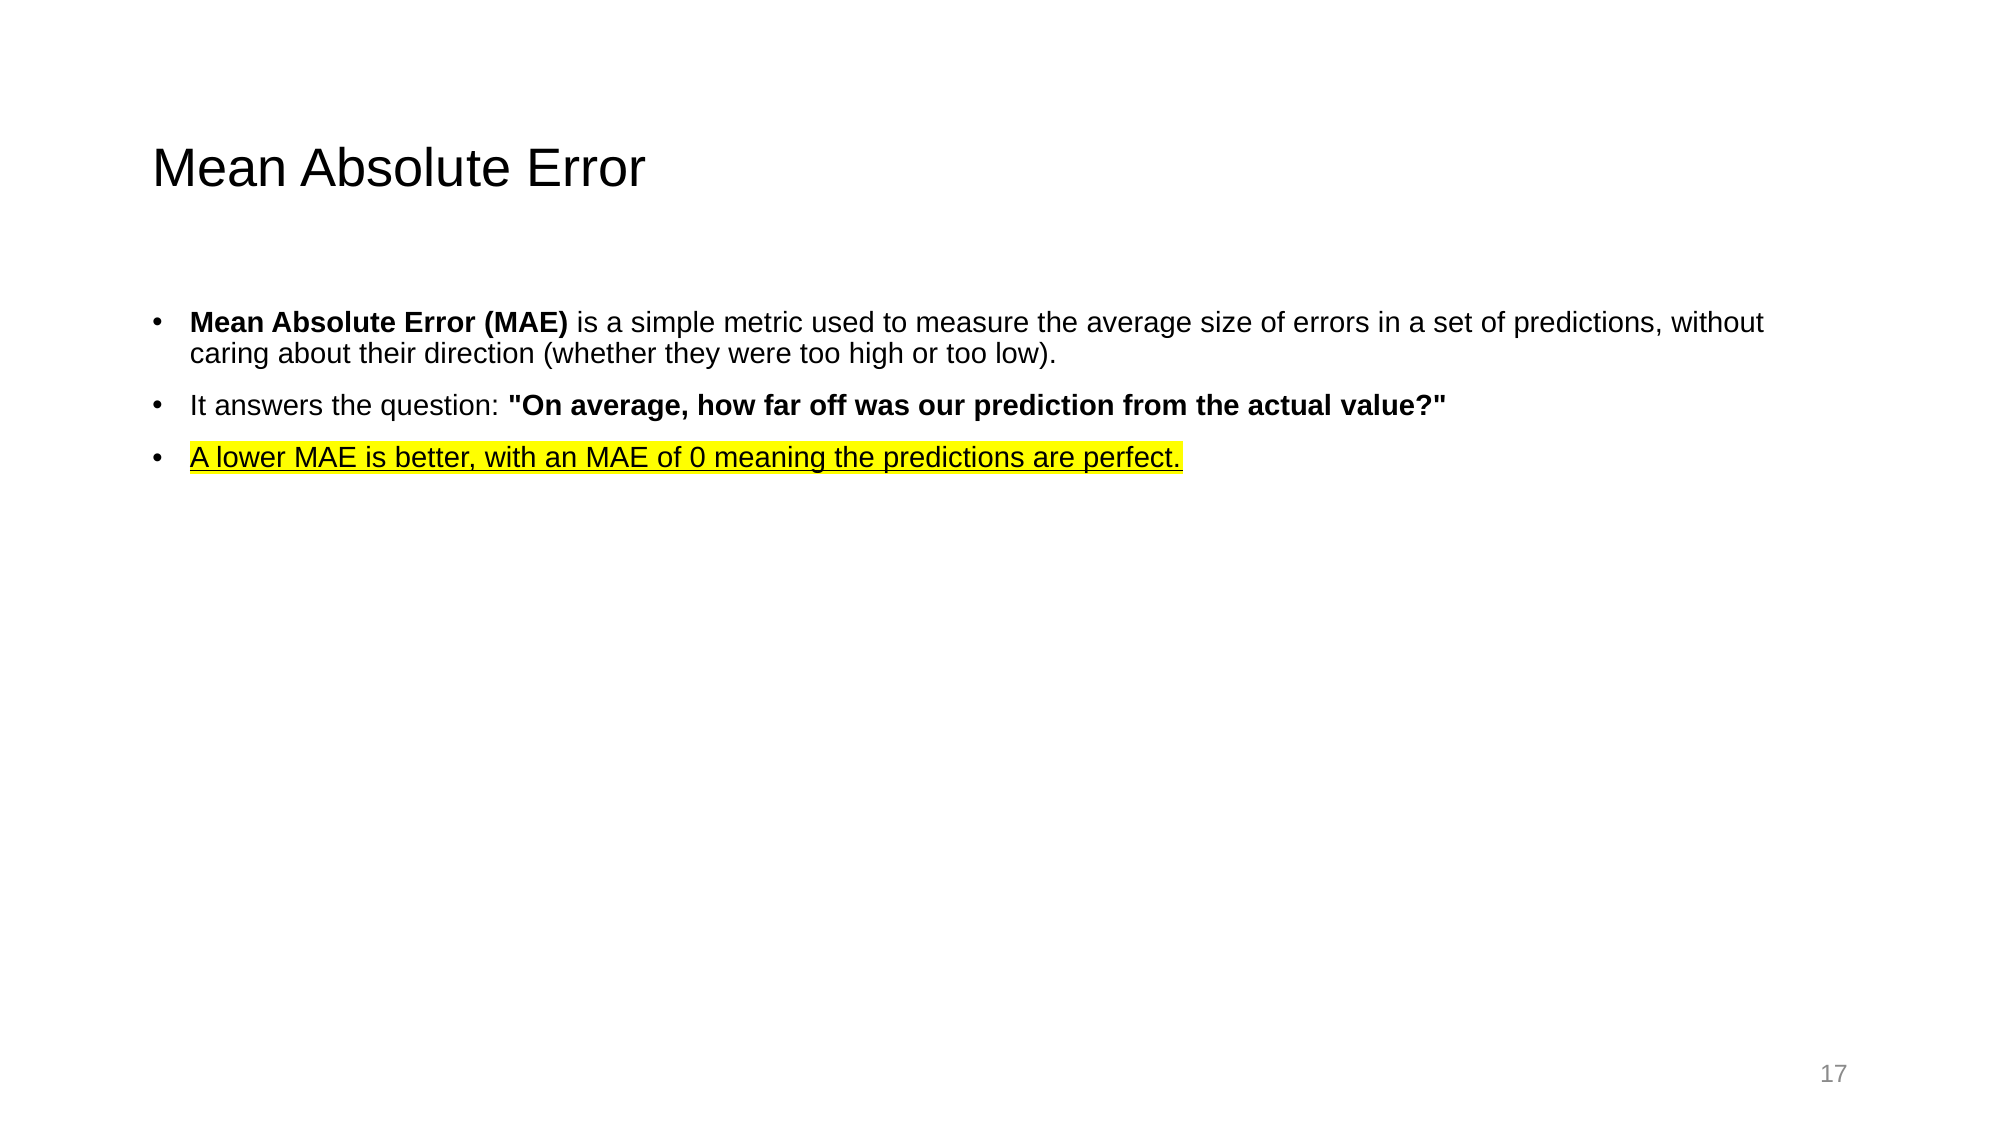

# Mean Absolute Error
Mean Absolute Error (MAE) is a simple metric used to measure the average size of errors in a set of predictions, without caring about their direction (whether they were too high or too low).
It answers the question: "On average, how far off was our prediction from the actual value?"
A lower MAE is better, with an MAE of 0 meaning the predictions are perfect.
17
Simple Use Case: Predicting House Prices
Imagine you're a real estate agent trying to predict house sale prices. You make three predictions: